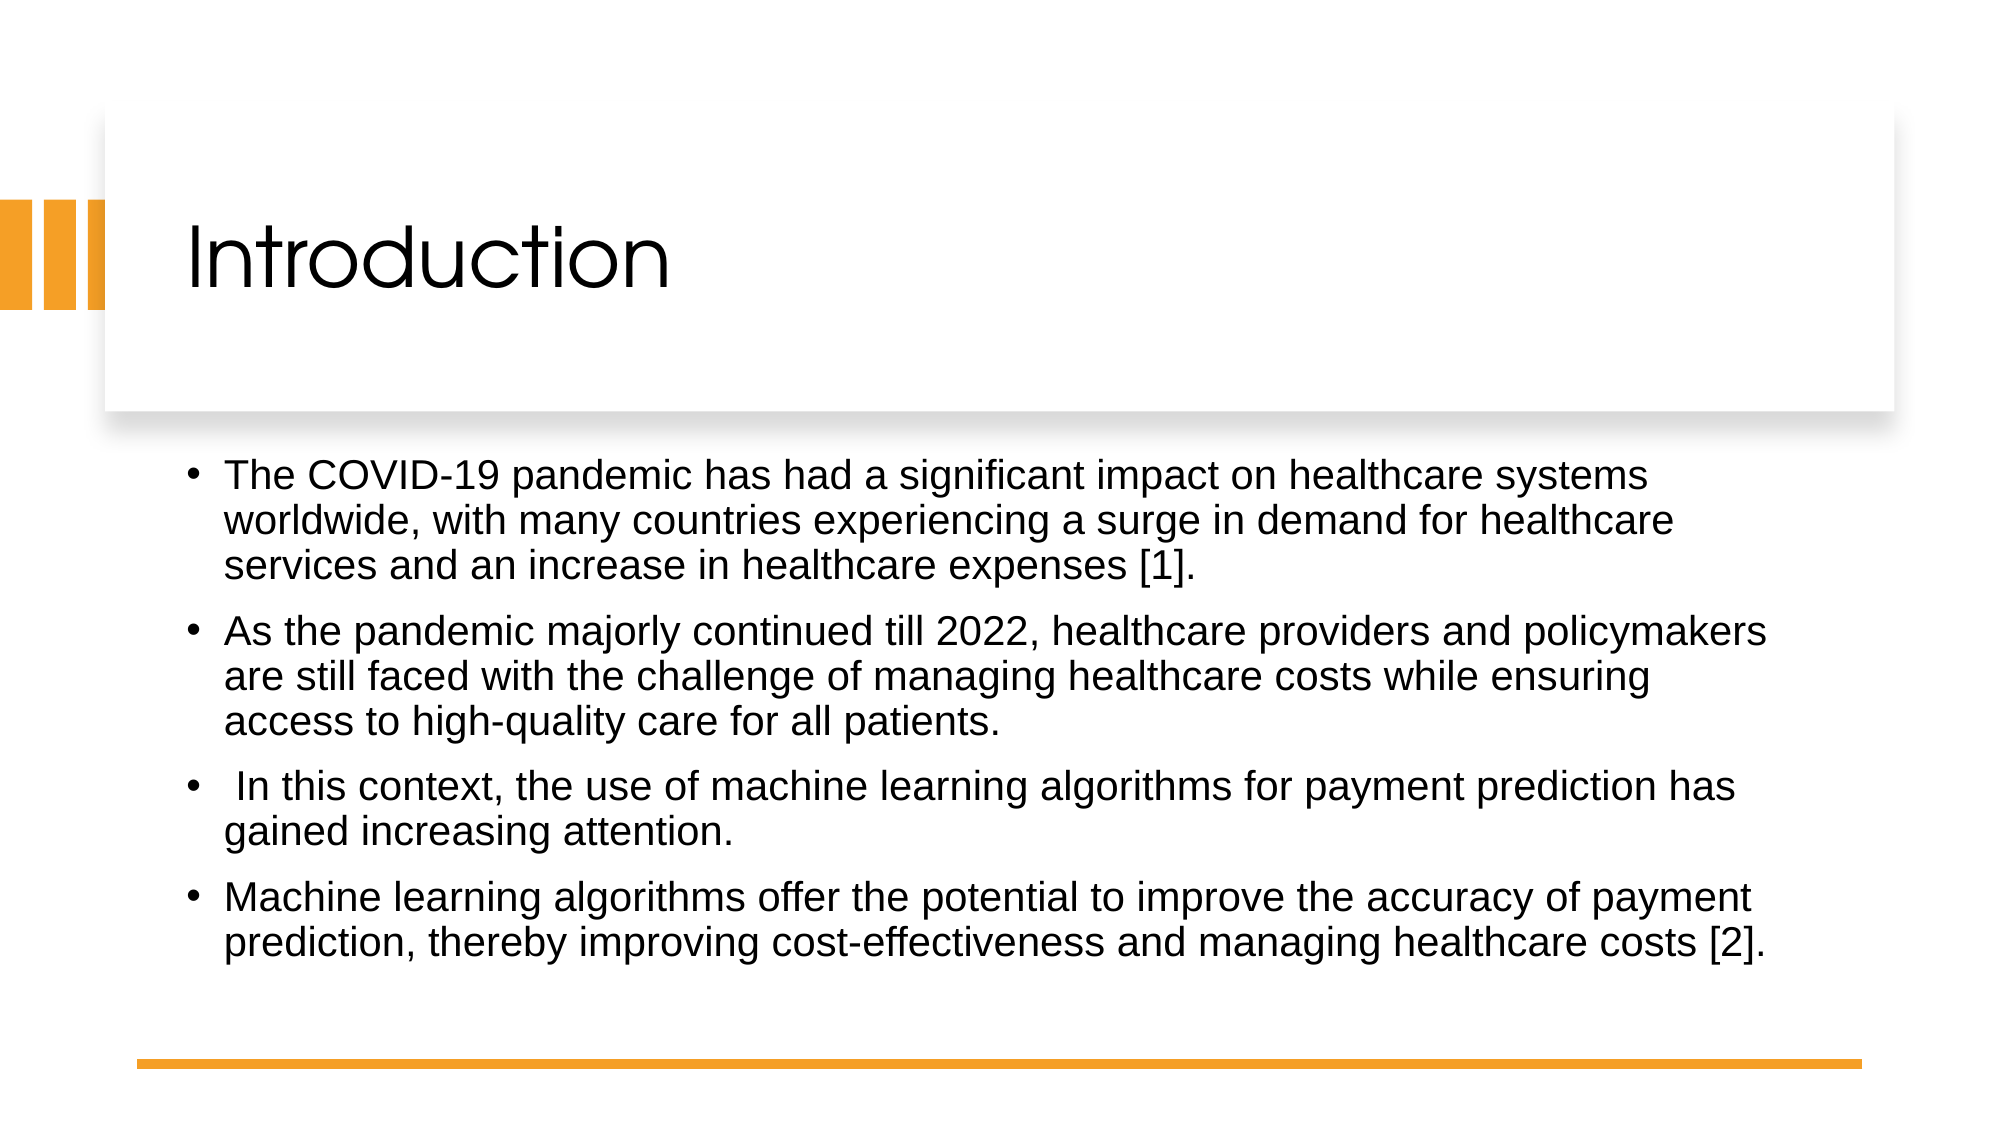

# Introduction

The COVID-19 pandemic has had a significant impact on healthcare systems worldwide, with many countries experiencing a surge in demand for healthcare services and an increase in healthcare expenses [1].
As the pandemic majorly continued till 2022, healthcare providers and policymakers are still faced with the challenge of managing healthcare costs while ensuring access to high-quality care for all patients.
 In this context, the use of machine learning algorithms for payment prediction has gained increasing attention.
Machine learning algorithms offer the potential to improve the accuracy of payment prediction, thereby improving cost-effectiveness and managing healthcare costs [2].